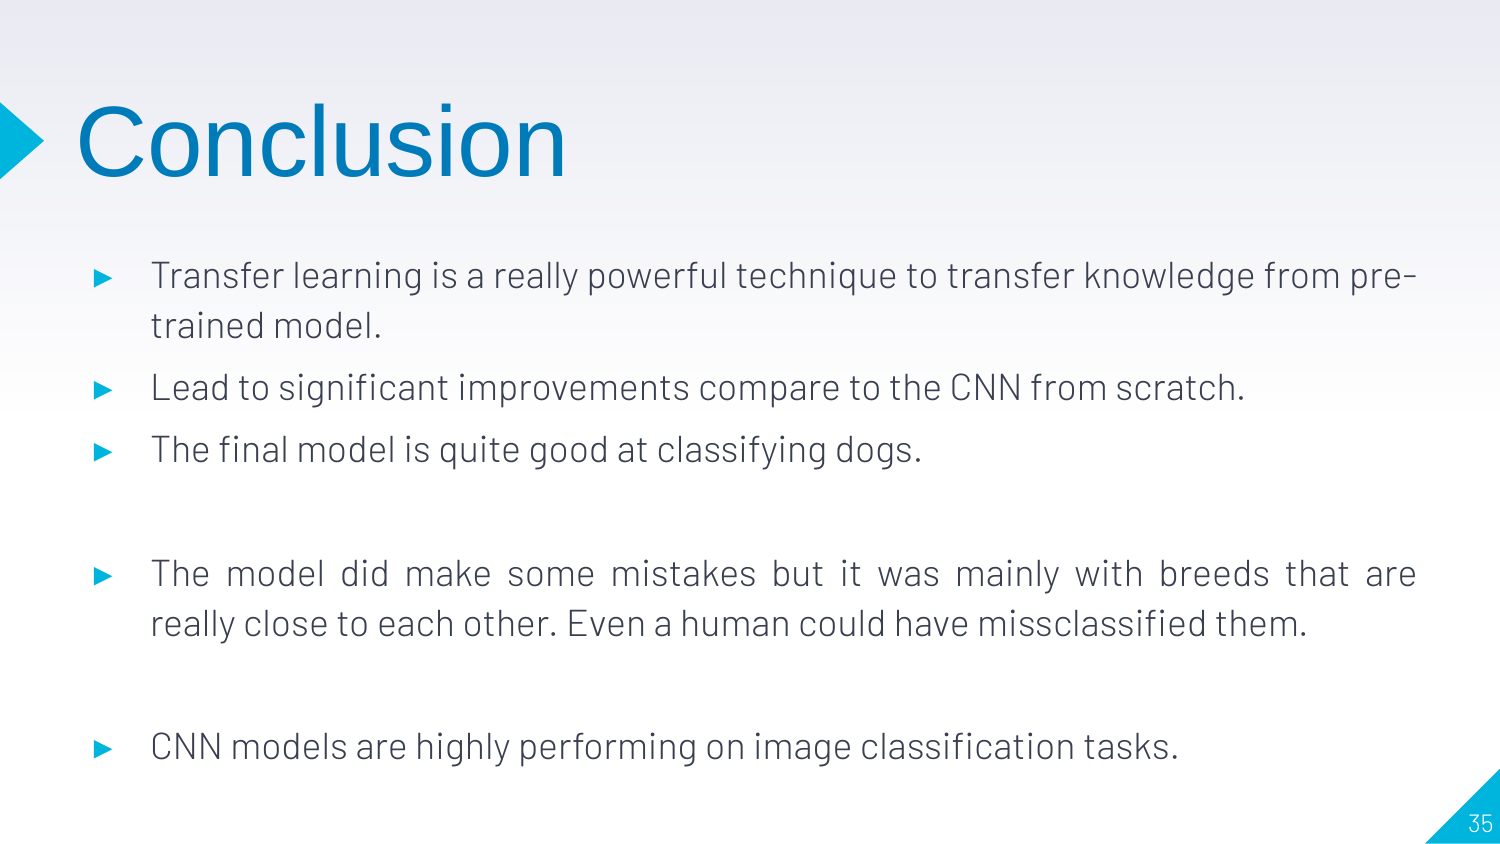

# Conclusion
Transfer learning is a really powerful technique to transfer knowledge from pre-trained model.
Lead to significant improvements compare to the CNN from scratch.
The final model is quite good at classifying dogs.

The model did make some mistakes but it was mainly with breeds that are really close to each other. Even a human could have missclassified them.

CNN models are highly performing on image classification tasks.

35